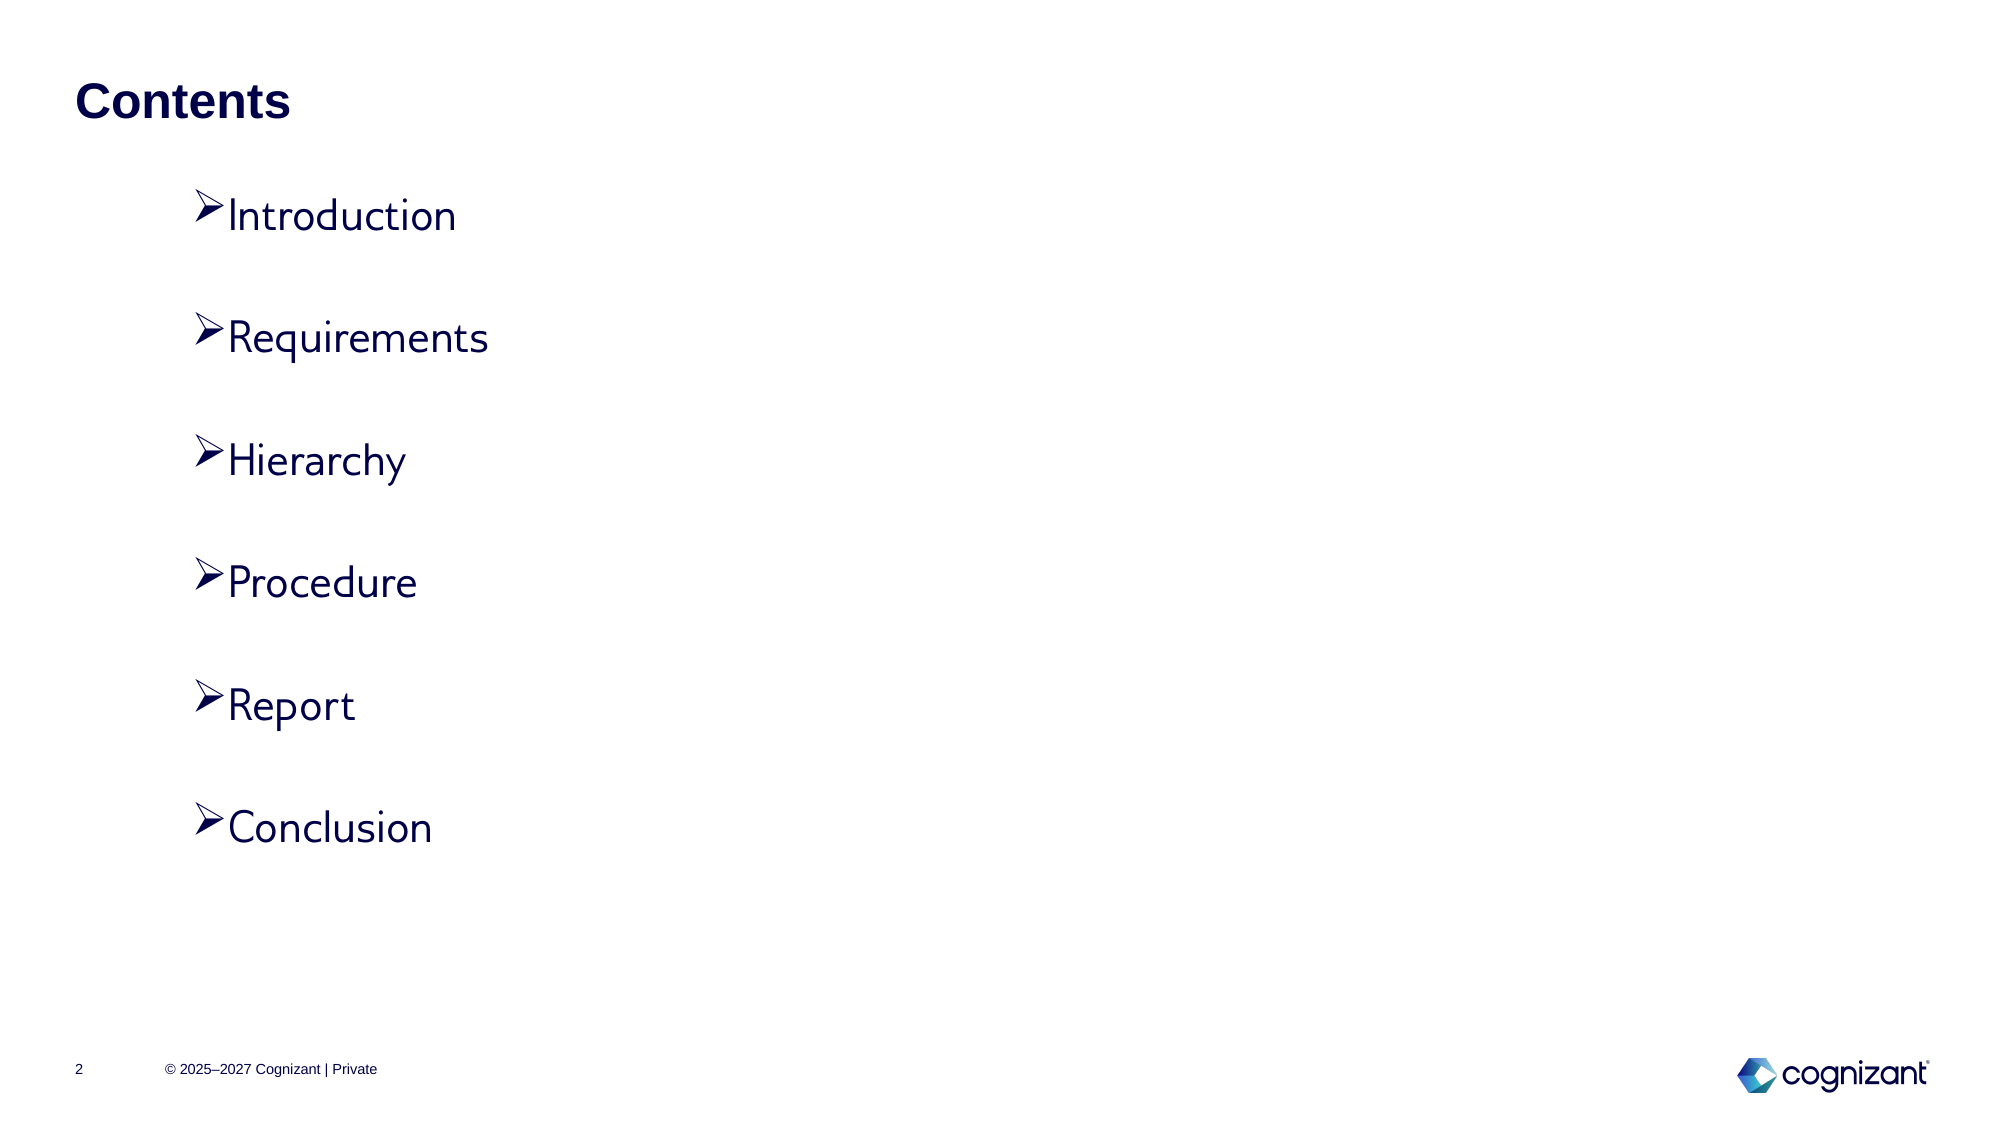

# Contents
Introduction
Requirements
Hierarchy
Procedure
Report
Conclusion
2
© 2025–2027 Cognizant | Private